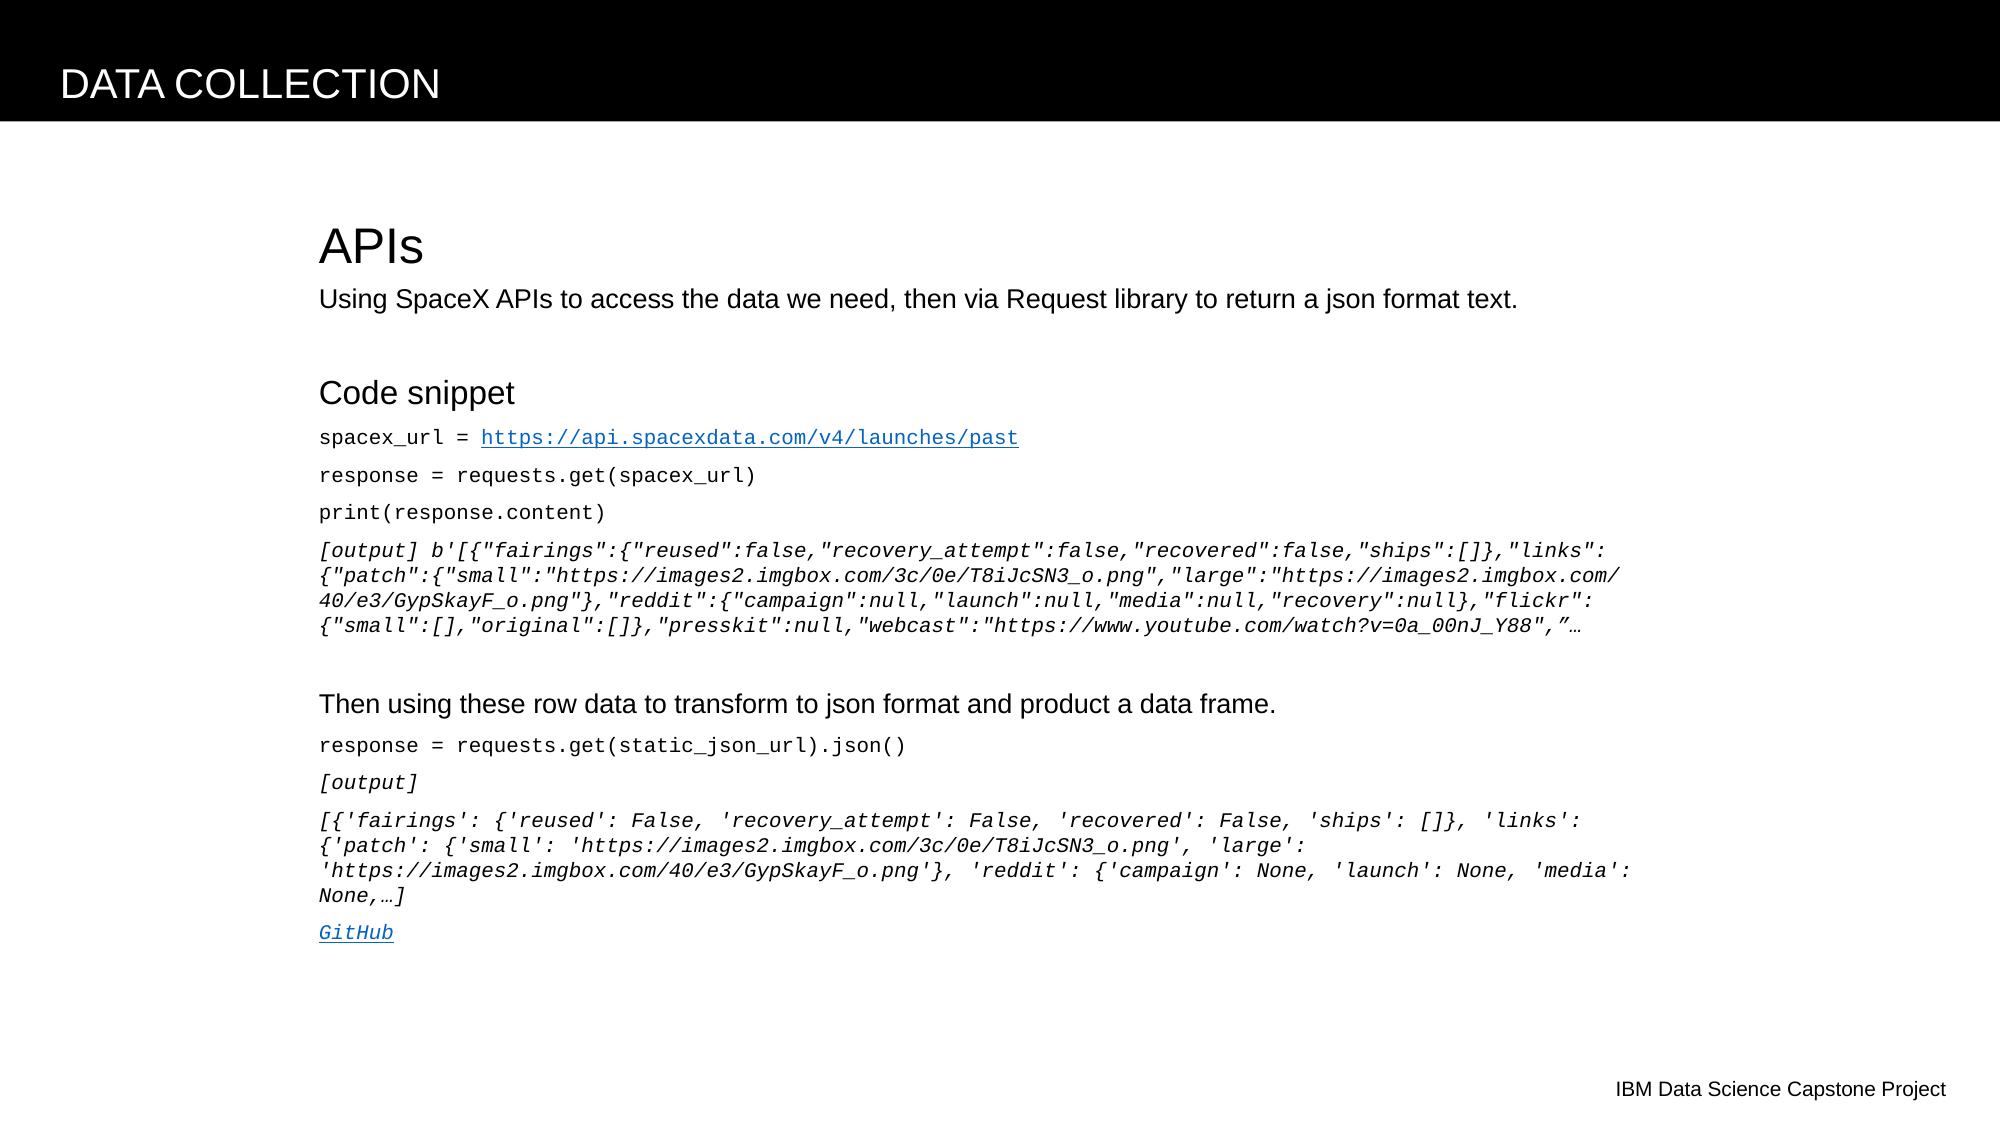

DATA COLLECTION
APIs
Using SpaceX APIs to access the data we need, then via Request library to return a json format text.

Code snippet
spacex_url = https://api.spacexdata.com/v4/launches/past
response = requests.get(spacex_url)
print(response.content)
[output] b'[{"fairings":{"reused":false,"recovery_attempt":false,"recovered":false,"ships":[]},"links":{"patch":{"small":"https://images2.imgbox.com/3c/0e/T8iJcSN3_o.png","large":"https://images2.imgbox.com/40/e3/GypSkayF_o.png"},"reddit":{"campaign":null,"launch":null,"media":null,"recovery":null},"flickr":{"small":[],"original":[]},"presskit":null,"webcast":"https://www.youtube.com/watch?v=0a_00nJ_Y88",”…

Then using these row data to transform to json format and product a data frame.
response = requests.get(static_json_url).json()
[output]
[{'fairings': {'reused': False, 'recovery_attempt': False, 'recovered': False, 'ships': []}, 'links': {'patch': {'small': 'https://images2.imgbox.com/3c/0e/T8iJcSN3_o.png', 'large': 'https://images2.imgbox.com/40/e3/GypSkayF_o.png'}, 'reddit': {'campaign': None, 'launch': None, 'media': None,…]
GitHub
IBM Data Science Capstone Project